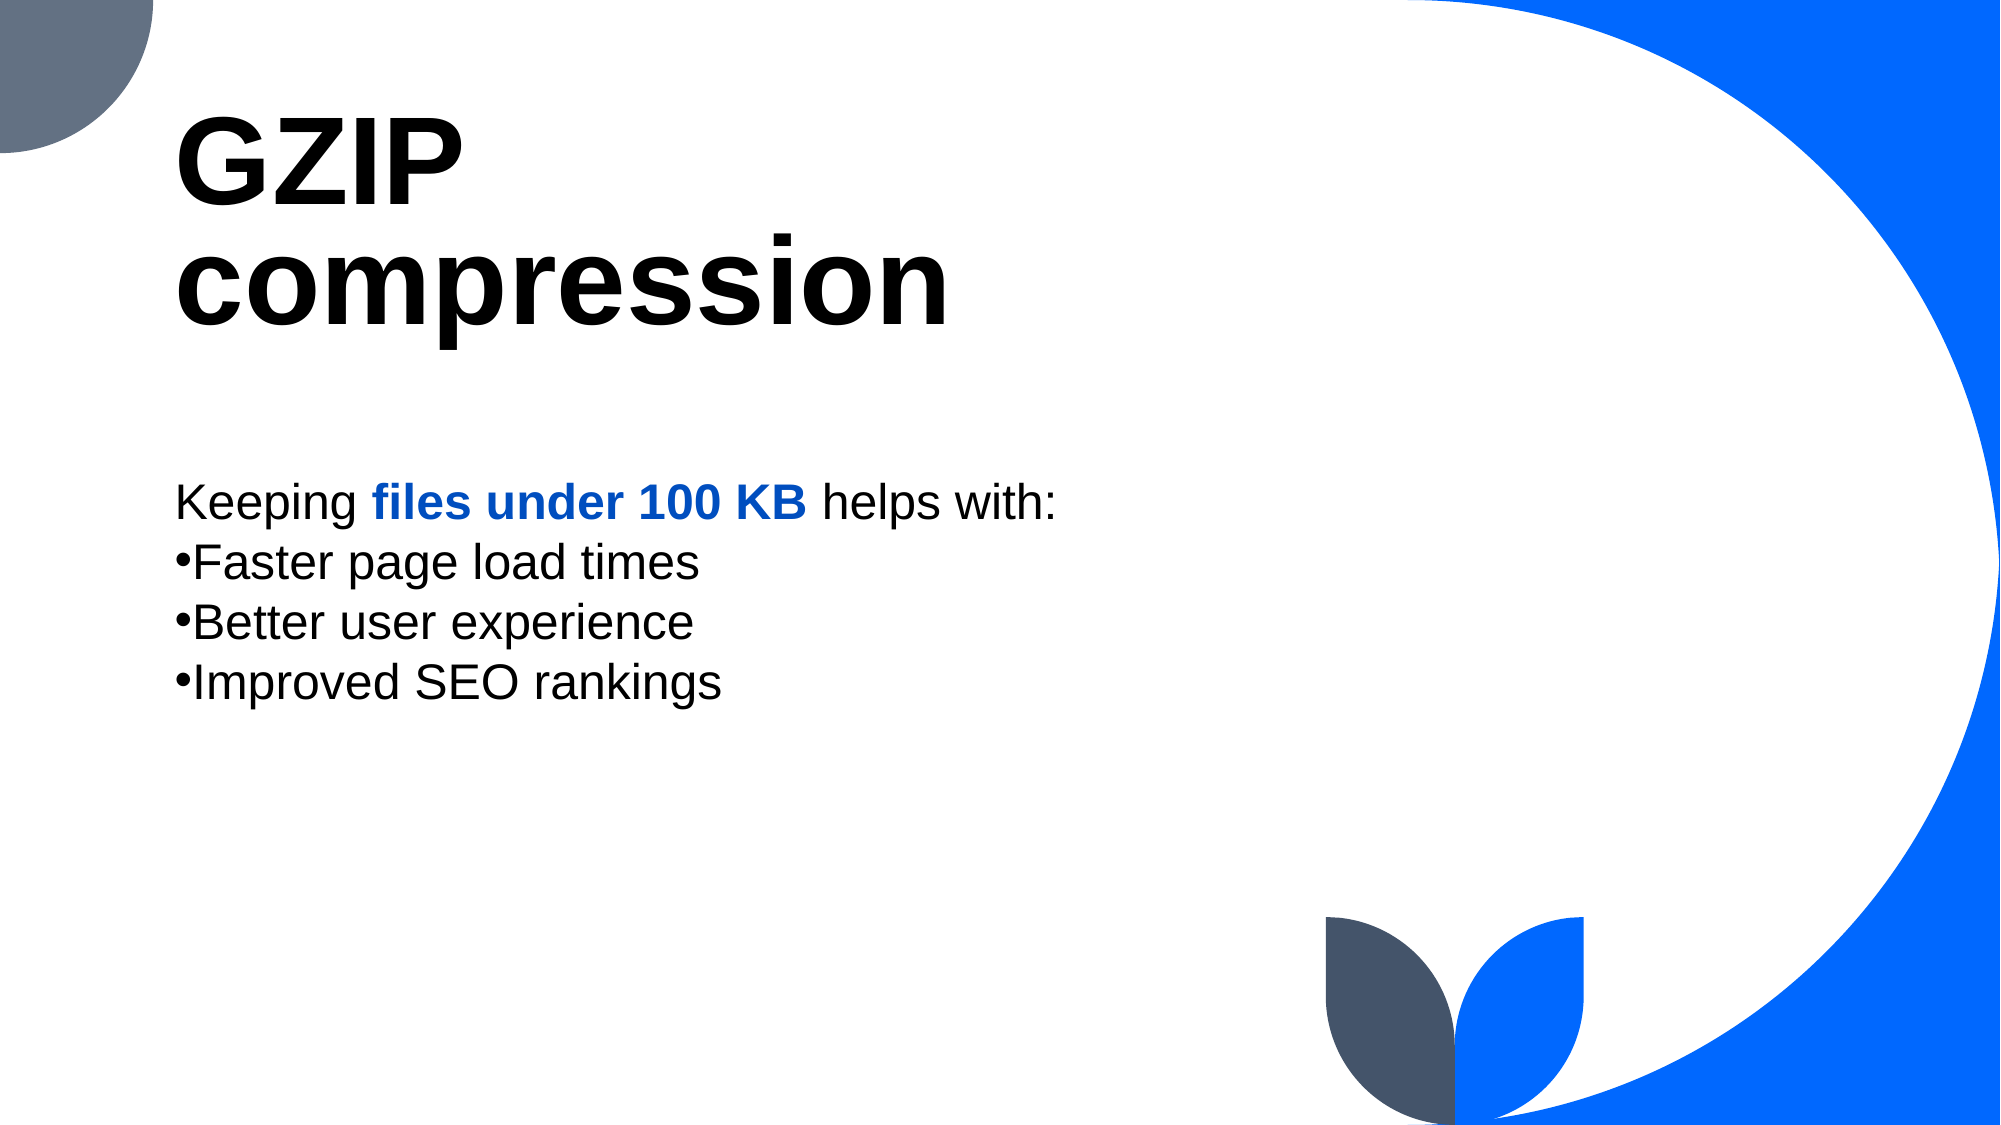

# GZIP compression
Keeping files under 100 KB helps with:
Faster page load times
Better user experience
Improved SEO rankings